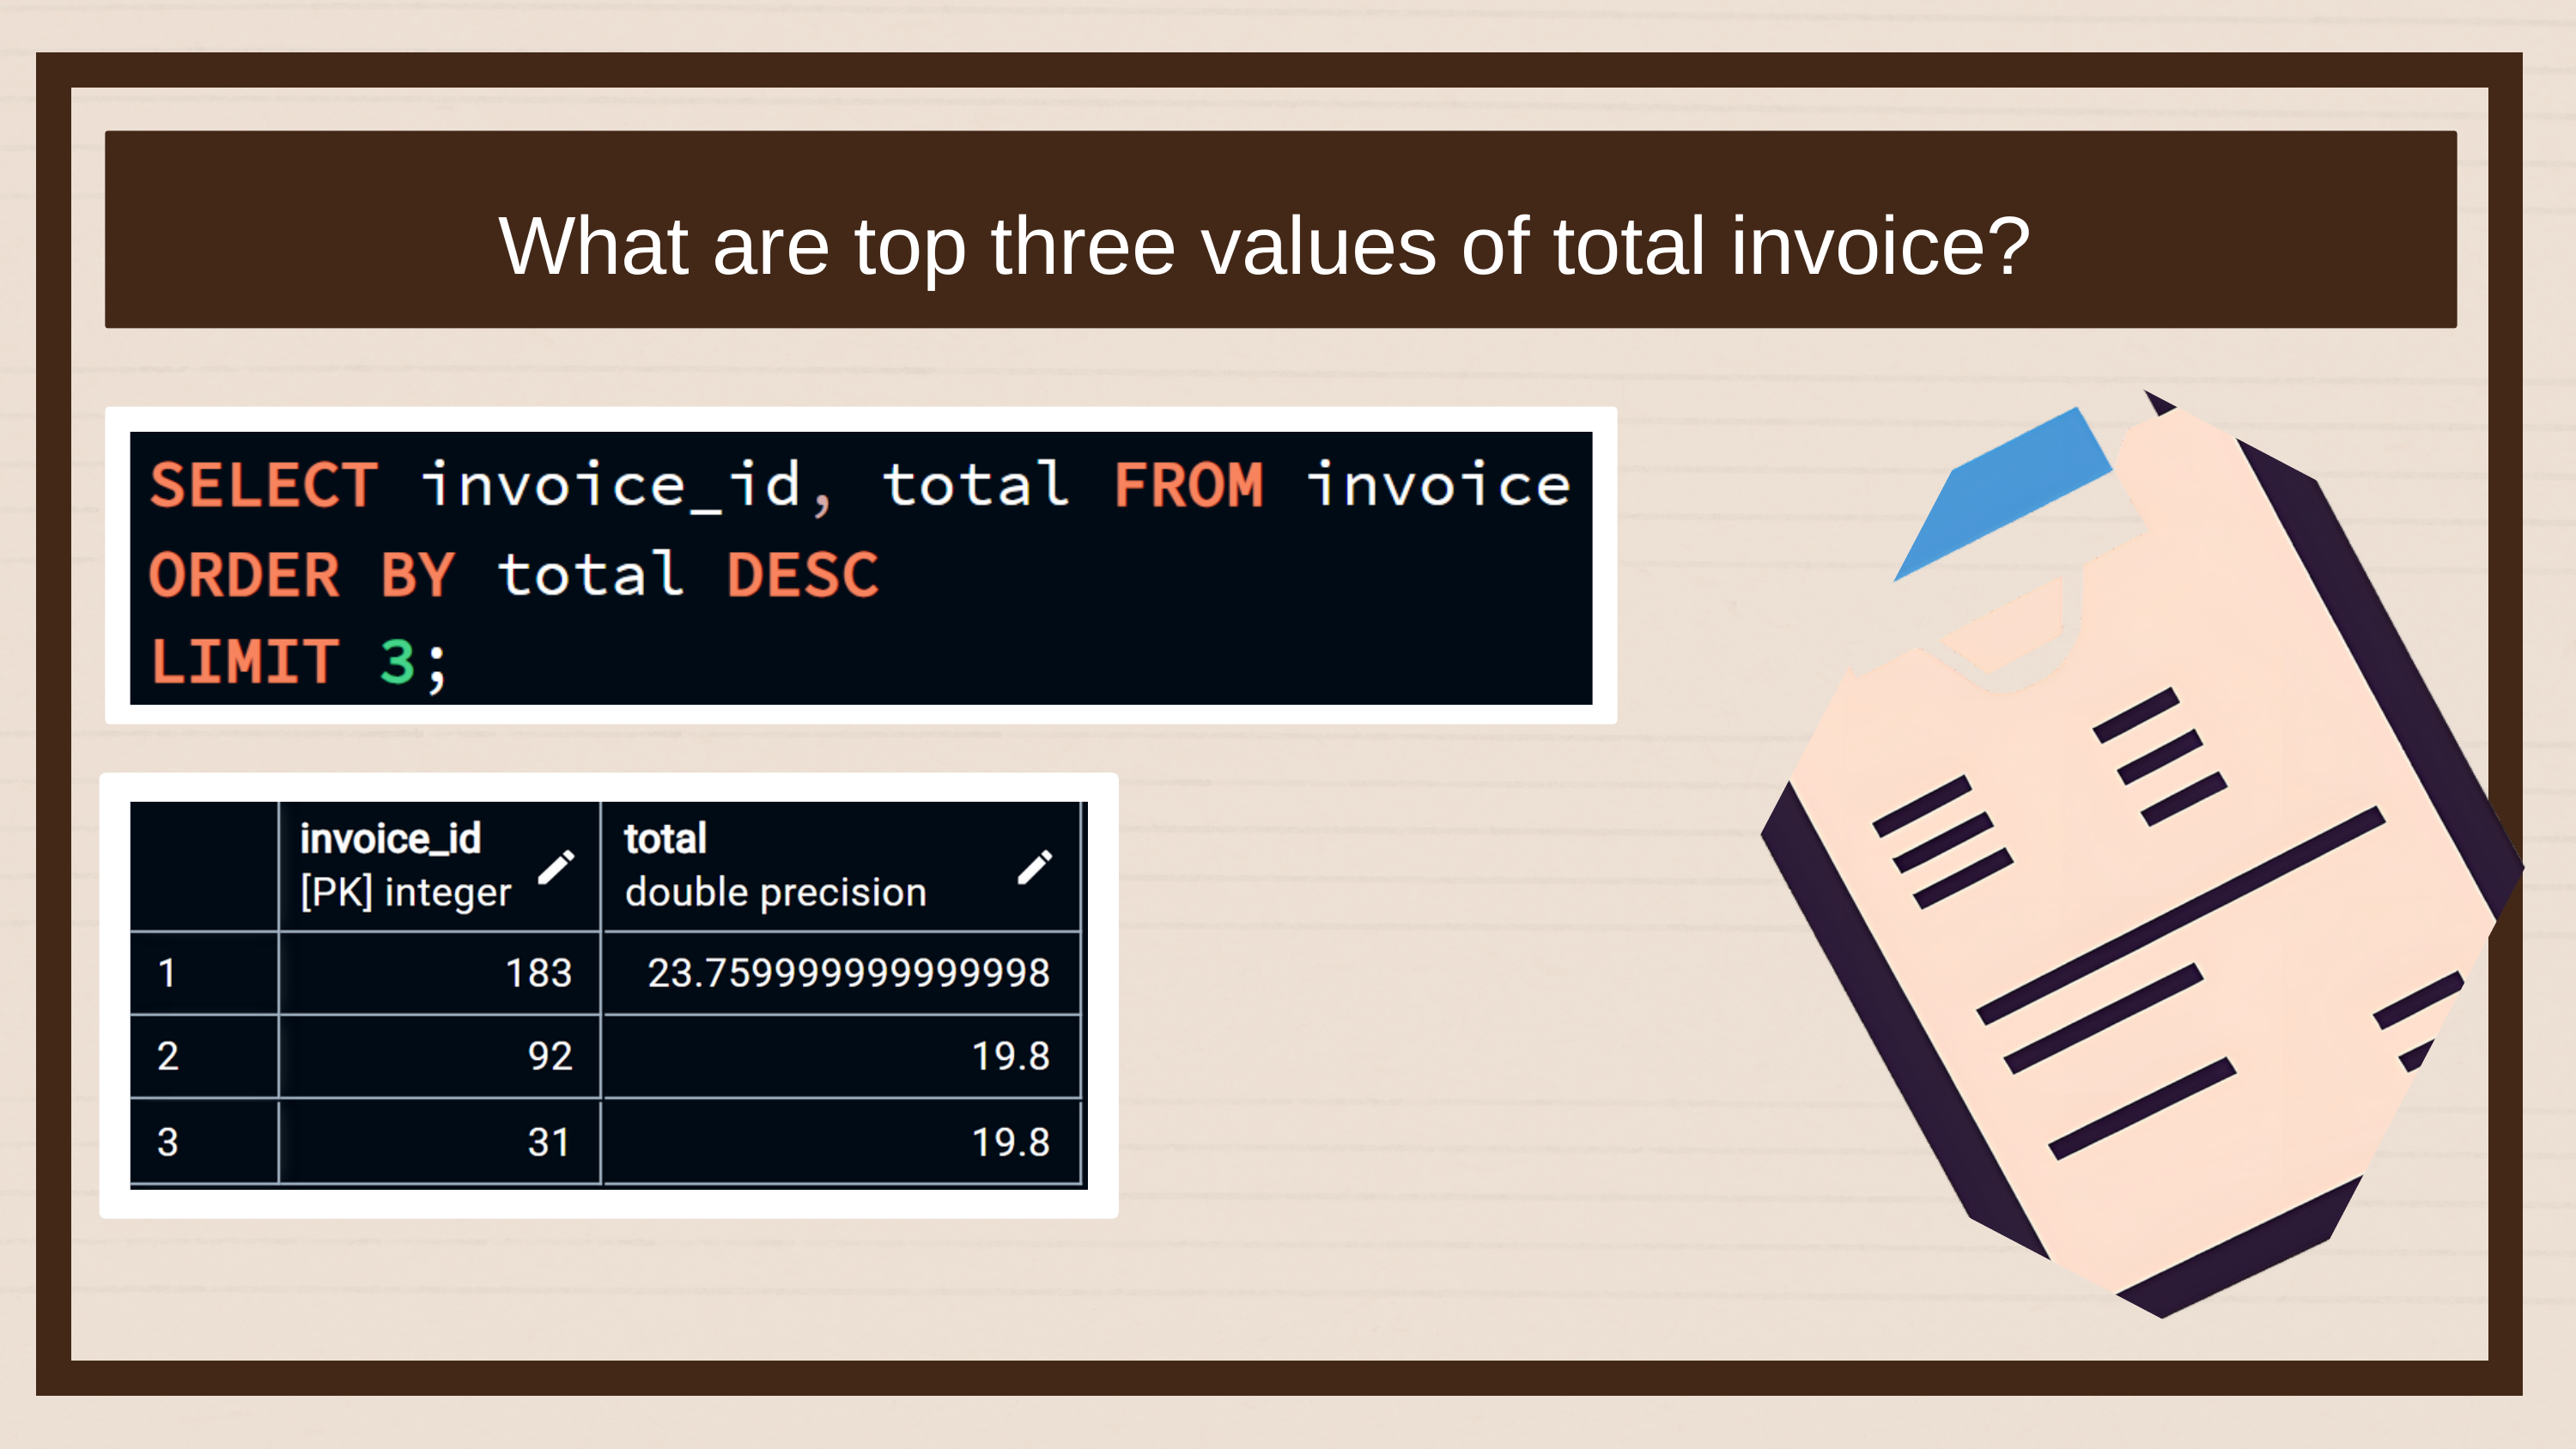

What are top three values of total invoice?